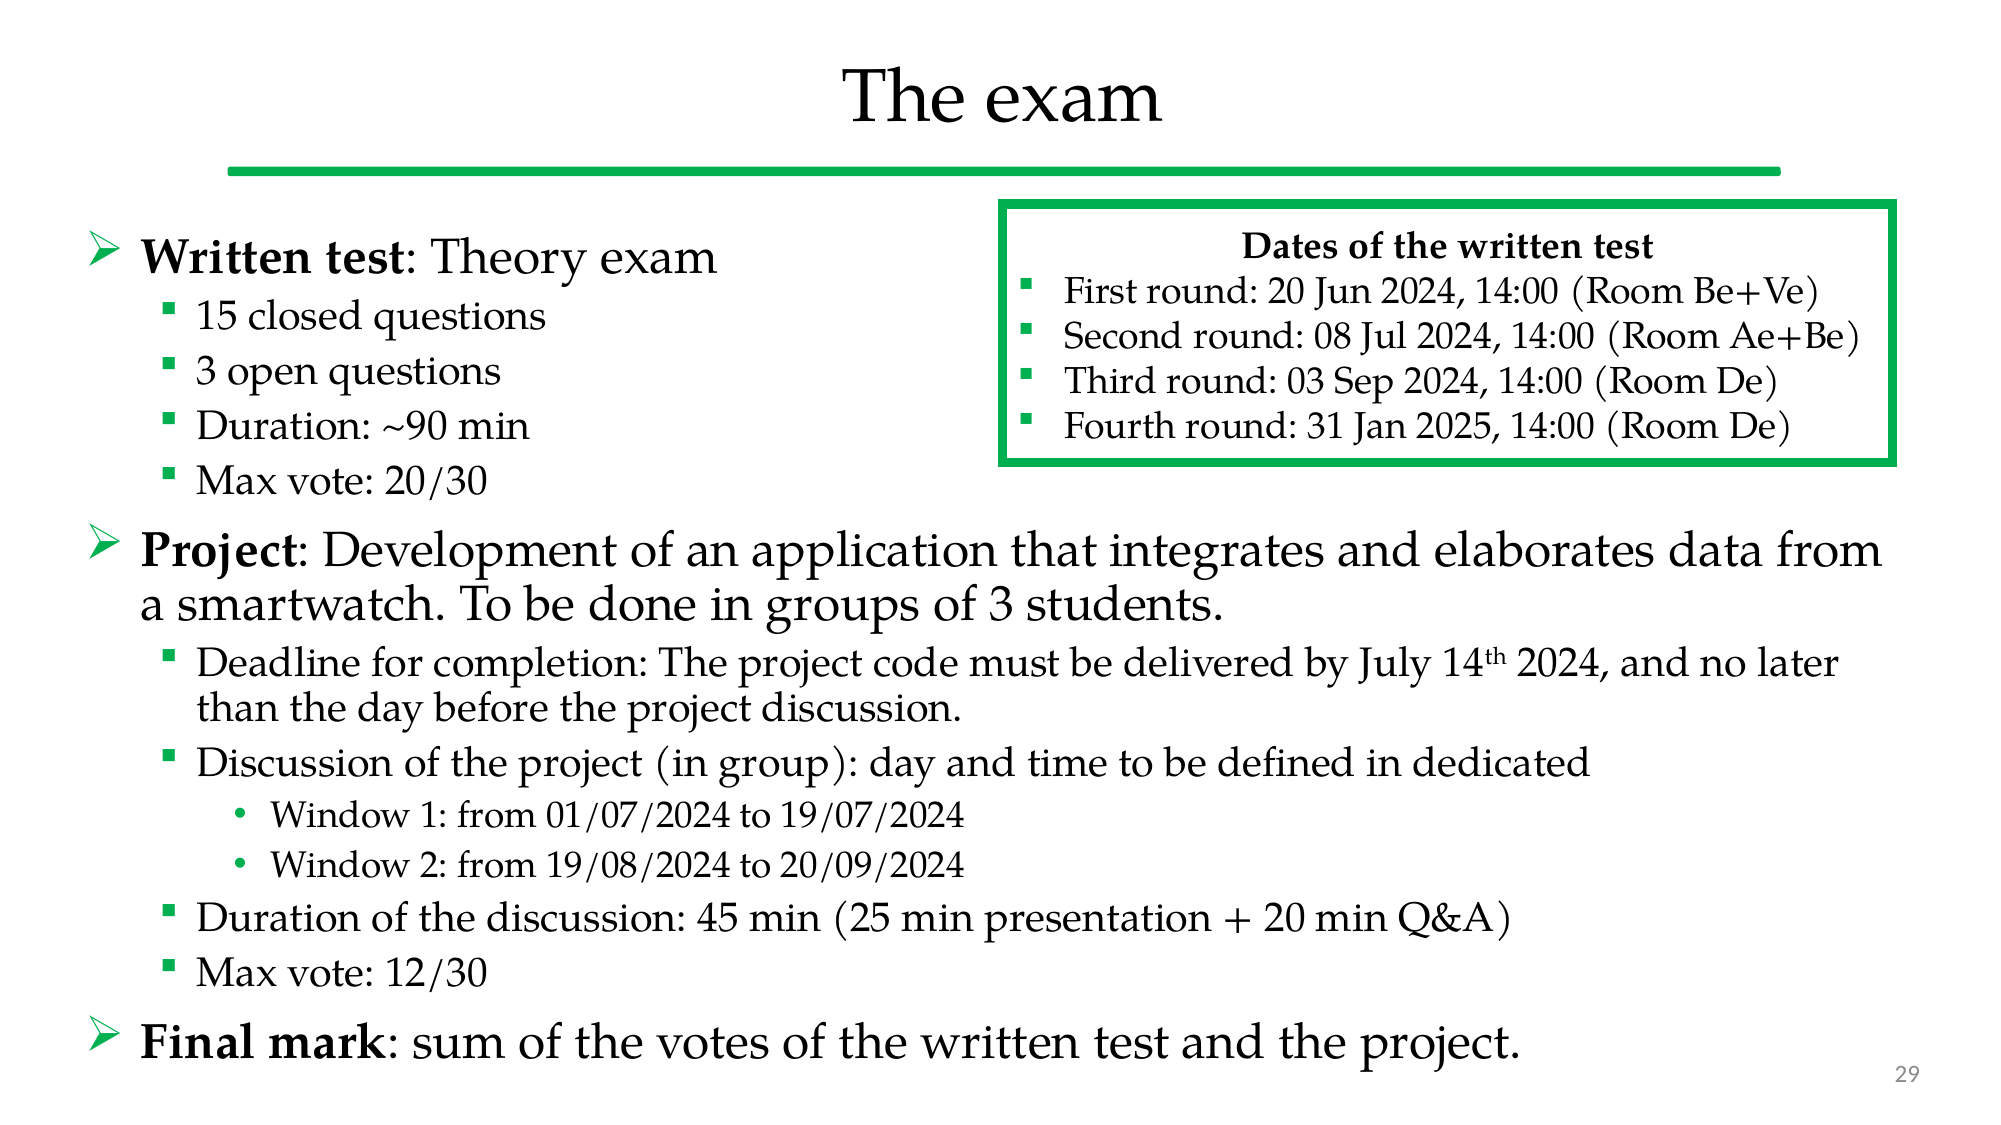

# The exam
Dates of the written test
First round: 20 Jun 2024, 14:00 (Room Be+Ve)
Second round: 08 Jul 2024, 14:00 (Room Ae+Be)
Third round: 03 Sep 2024, 14:00 (Room De)
Fourth round: 31 Jan 2025, 14:00 (Room De)
Written test: Theory exam
15 closed questions
3 open questions
Duration: ~90 min
Max vote: 20/30
Project: Development of an application that integrates and elaborates data from a smartwatch. To be done in groups of 3 students.
Deadline for completion: The project code must be delivered by July 14th 2024, and no later than the day before the project discussion.
Discussion of the project (in group): day and time to be defined in dedicated
Window 1: from 01/07/2024 to 19/07/2024
Window 2: from 19/08/2024 to 20/09/2024
Duration of the discussion: 45 min (25 min presentation + 20 min Q&A)
Max vote: 12/30
Final mark: sum of the votes of the written test and the project.
29